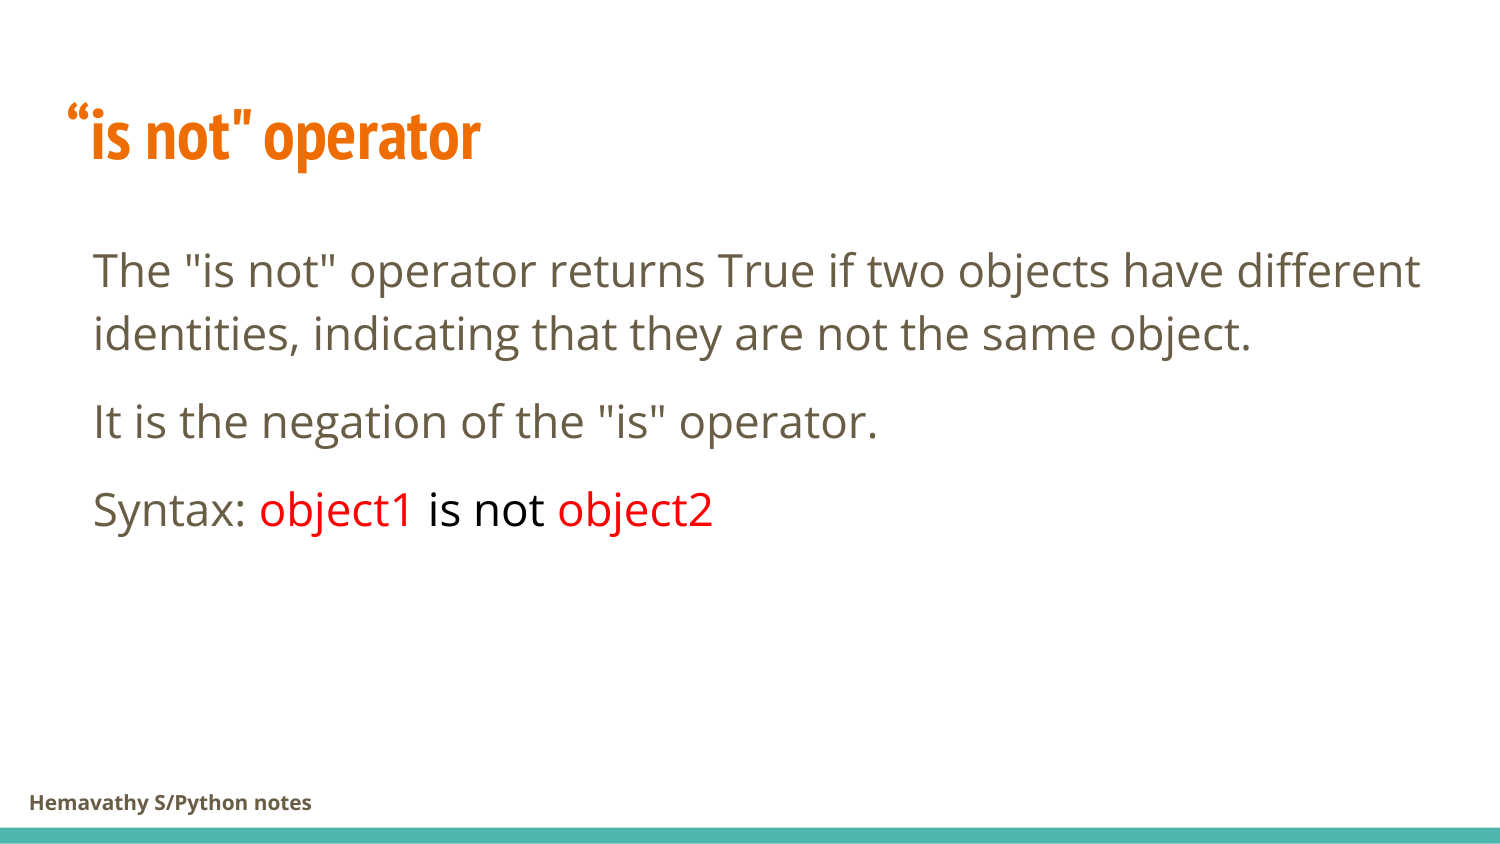

# “is not" operator
The "is not" operator returns True if two objects have different identities, indicating that they are not the same object.
It is the negation of the "is" operator.
Syntax: object1 is not object2